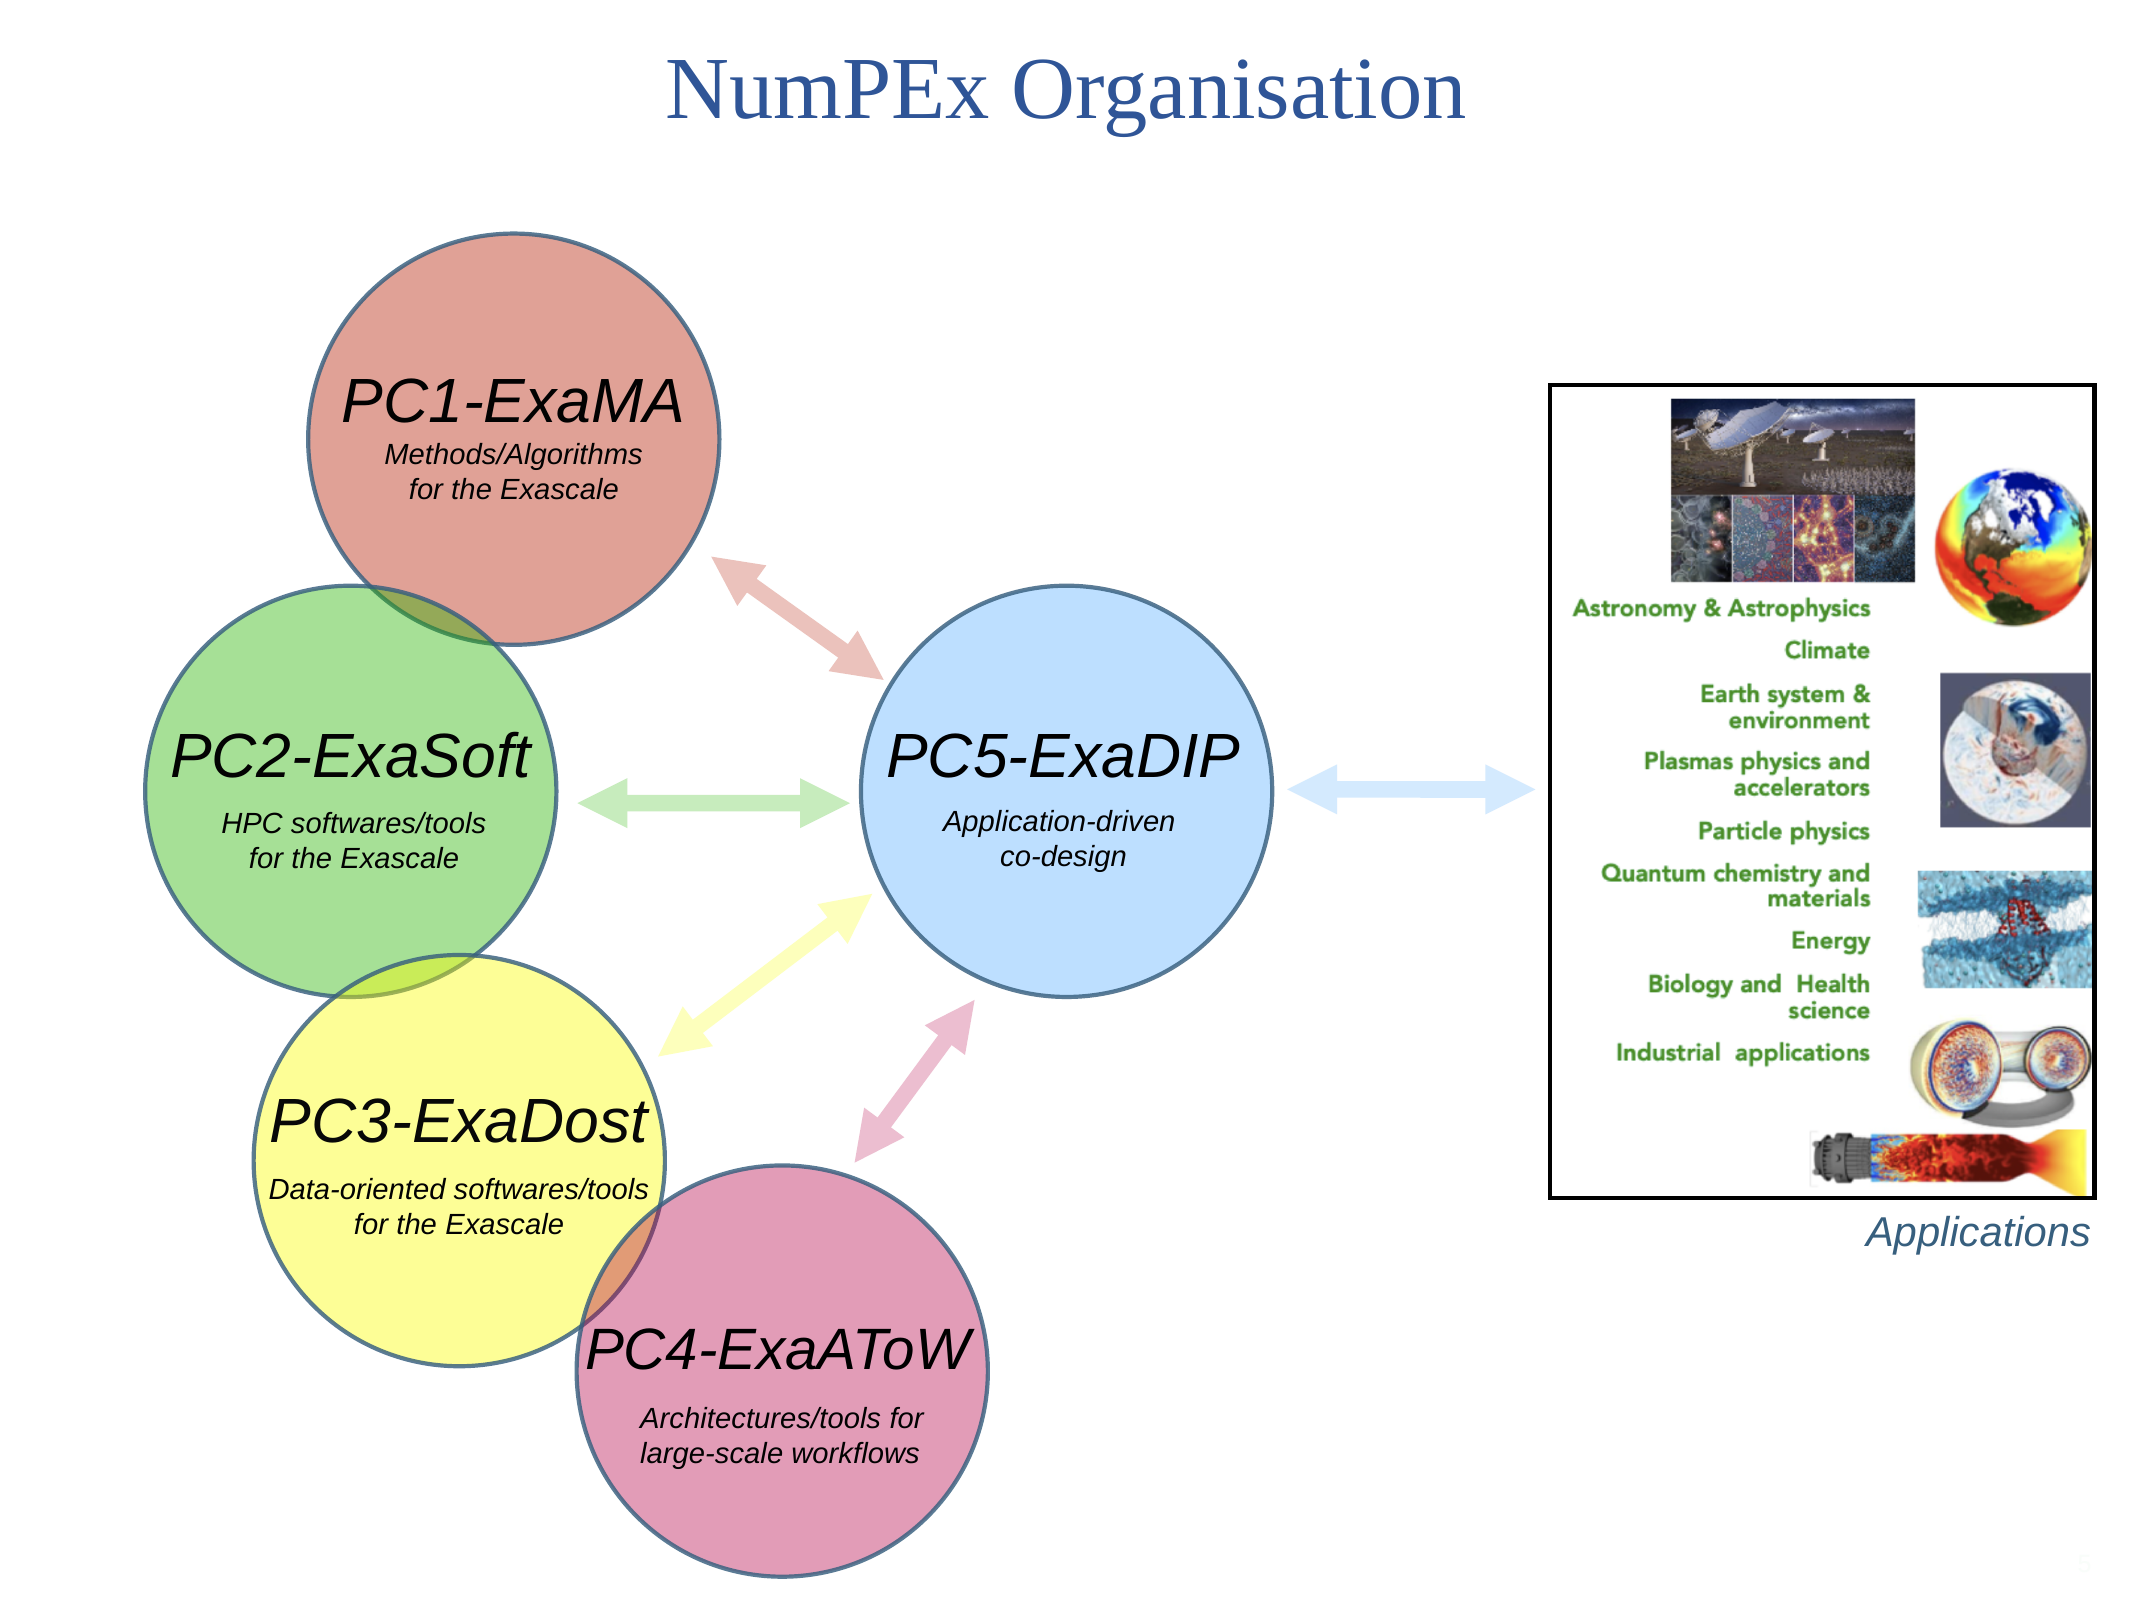

NumPEx Organisation

PC1-ExaMA

Methods/Algorithms
for the Exascale

PC2-ExaSoft
PC5-ExaDIP

Application-driven
co-design
HPC softwares/tools
for the Exascale

PC3-ExaDost
Data-oriented softwares/tools
for the Exascale

Applications
PC4-ExaAToW
Architectures/tools for
large-scale workflows
5